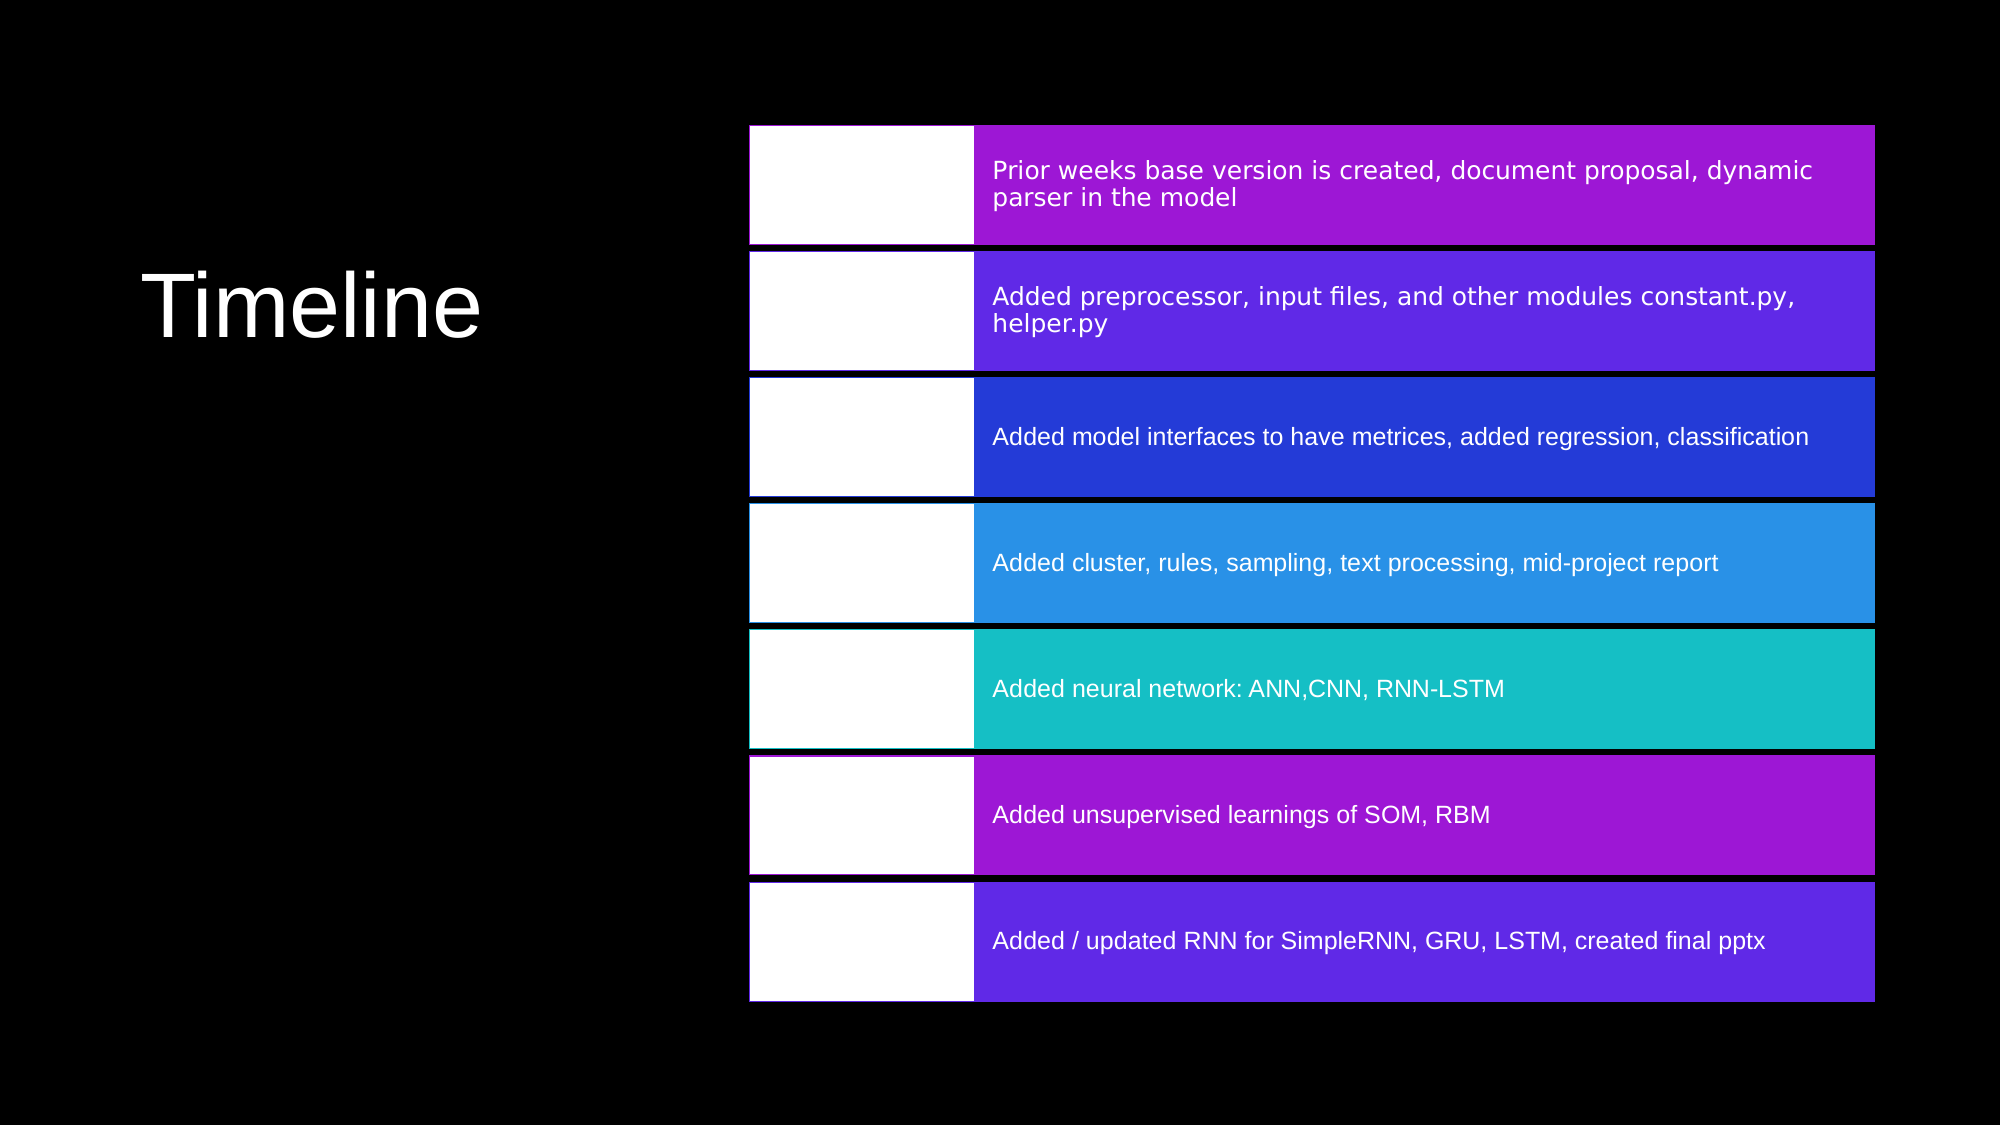

Prior weeks base version is created, document proposal, dynamic parser in the model
W1-W2
Added preprocessor, input files, and other modules constant.py, helper.py
W3-W7
Added model interfaces to have metrices, added regression, classification
W8-W10
Added cluster, rules, sampling, text processing, mid-project report
W11-W17
Added neural network: ANN,CNN, RNN-LSTM
W18-W21 (bit of summer)
Added unsupervised learnings of SOM, RBM
W22-W25
Added / updated RNN for SimpleRNN, GRU, LSTM, created final pptx
W26-W30
# Timeline